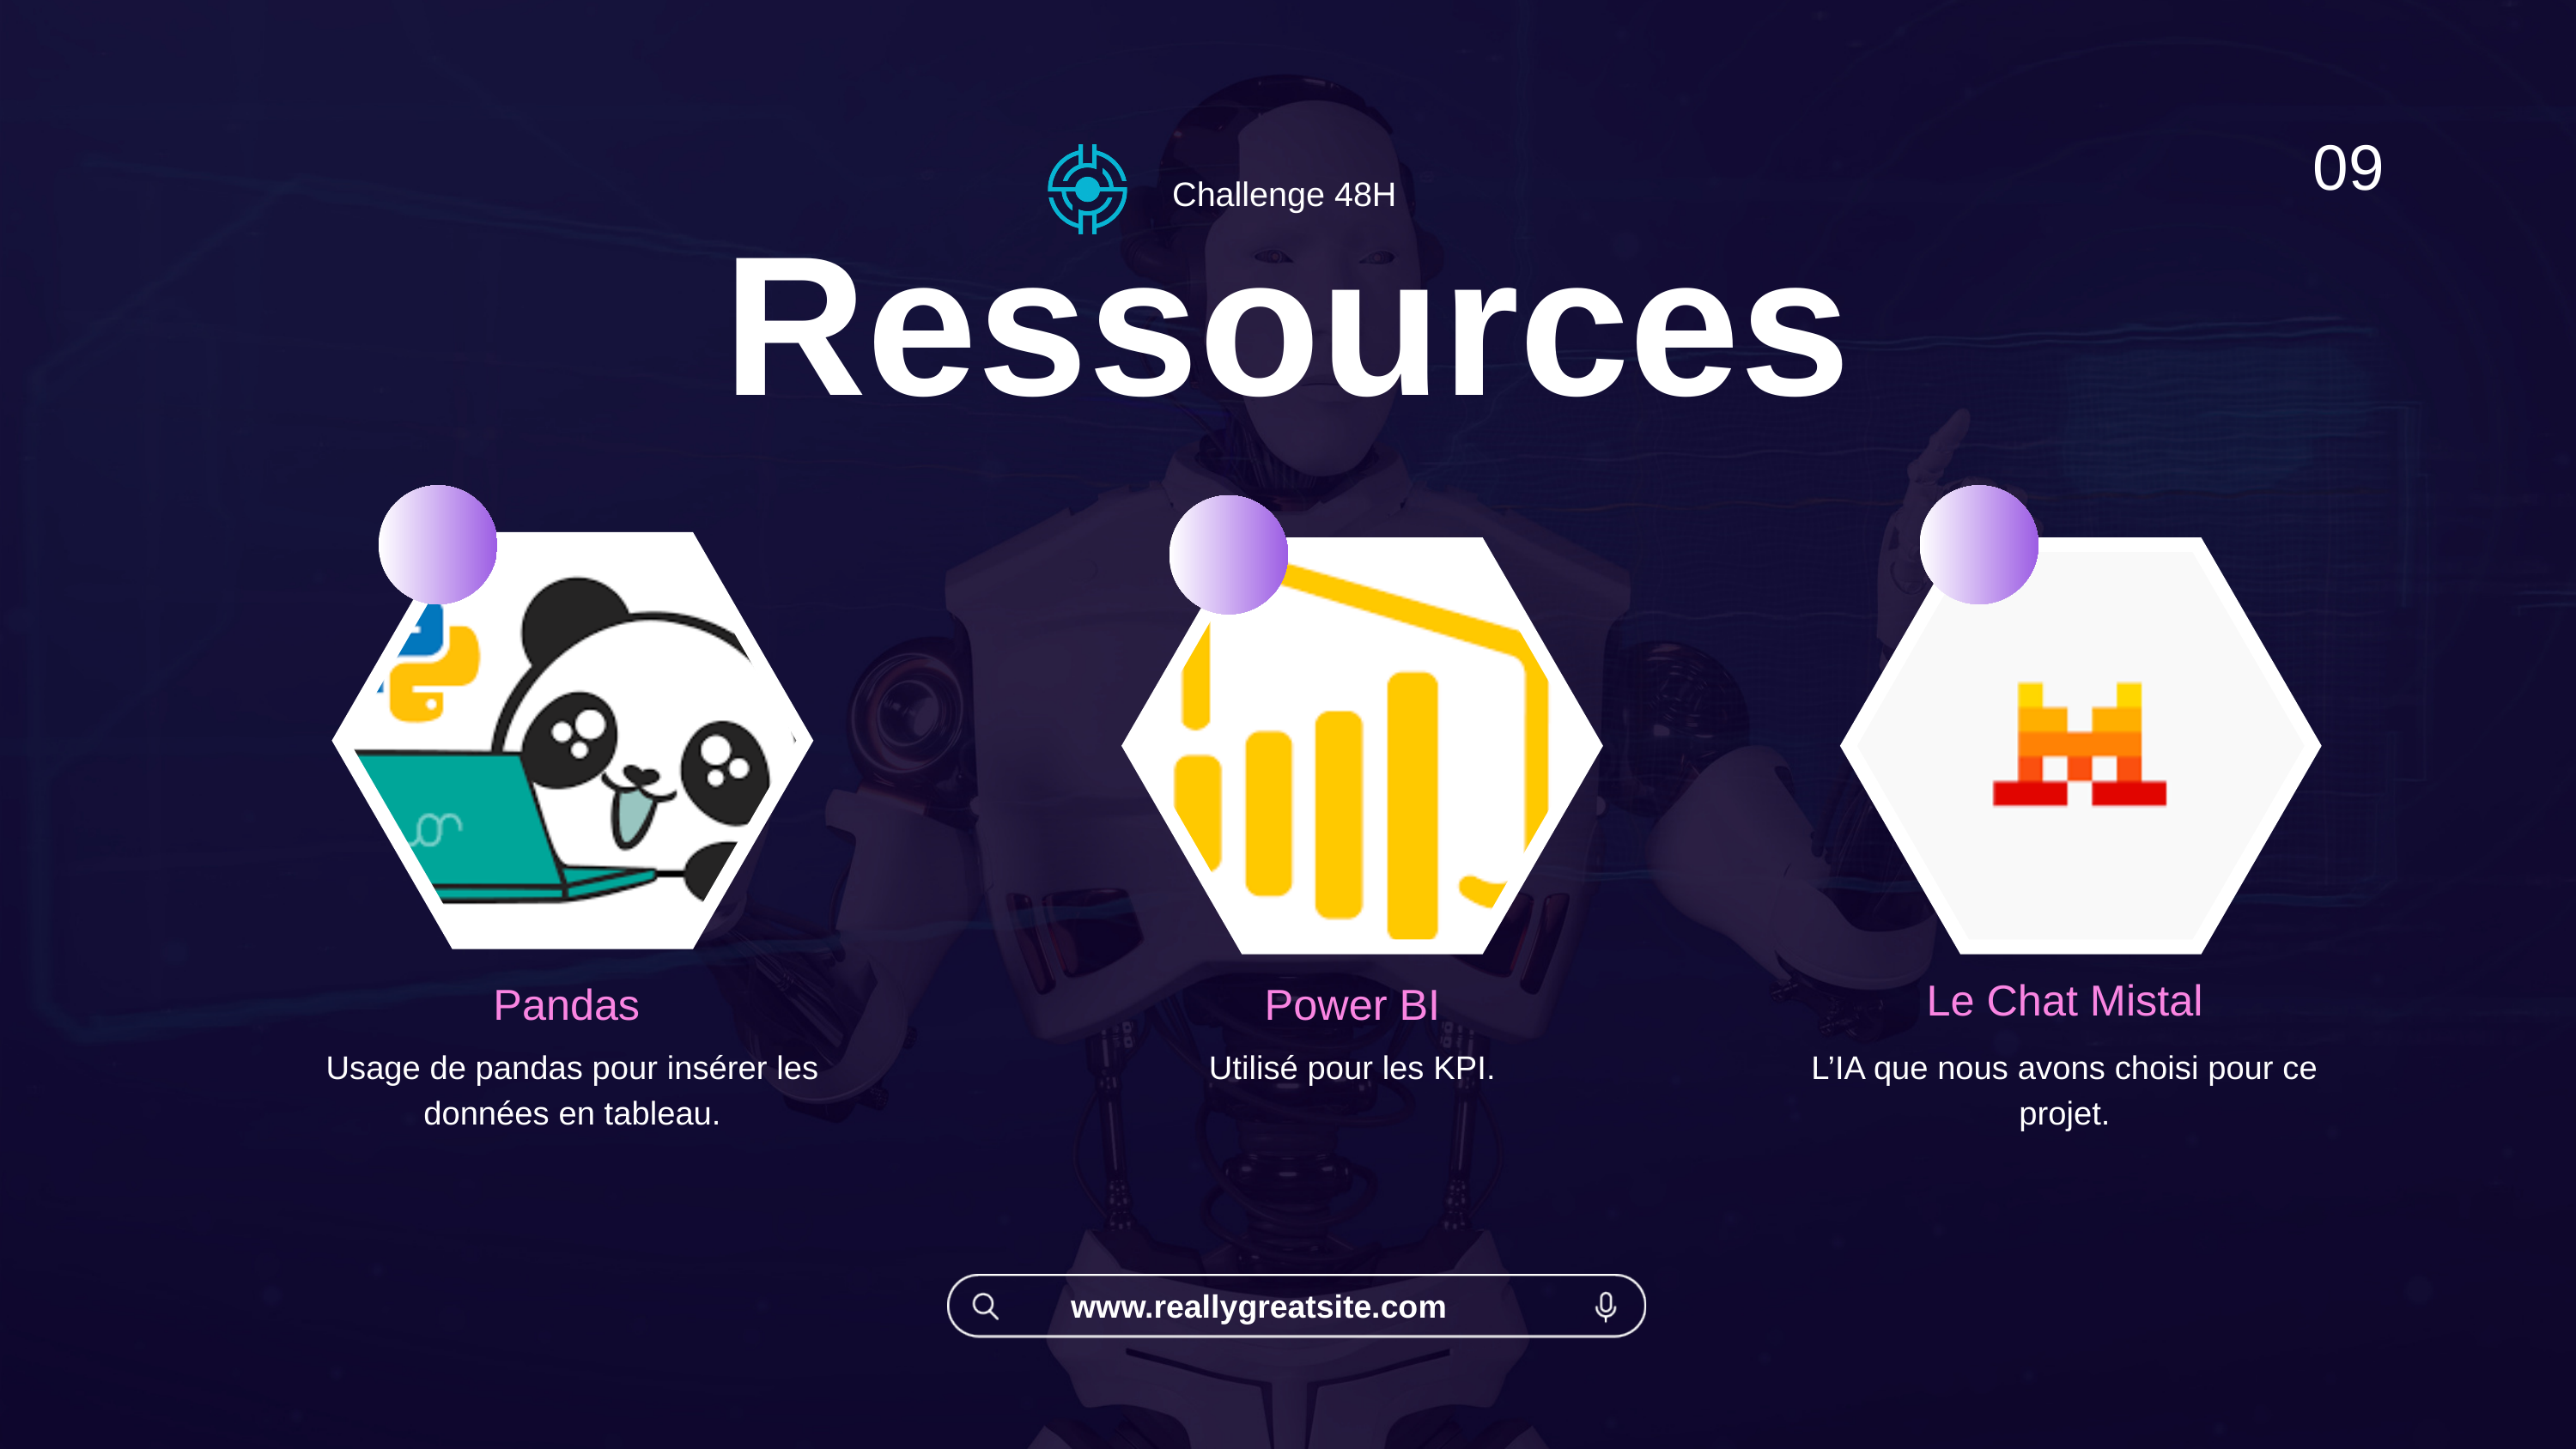

09

Challenge 48H
Ressources

Pandas
Power BI
Le Chat Mistal
Usage de pandas pour insérer les données en tableau.
Utilisé pour les KPI.
L’IA que nous avons choisi pour ce projet.

www.reallygreatsite.com